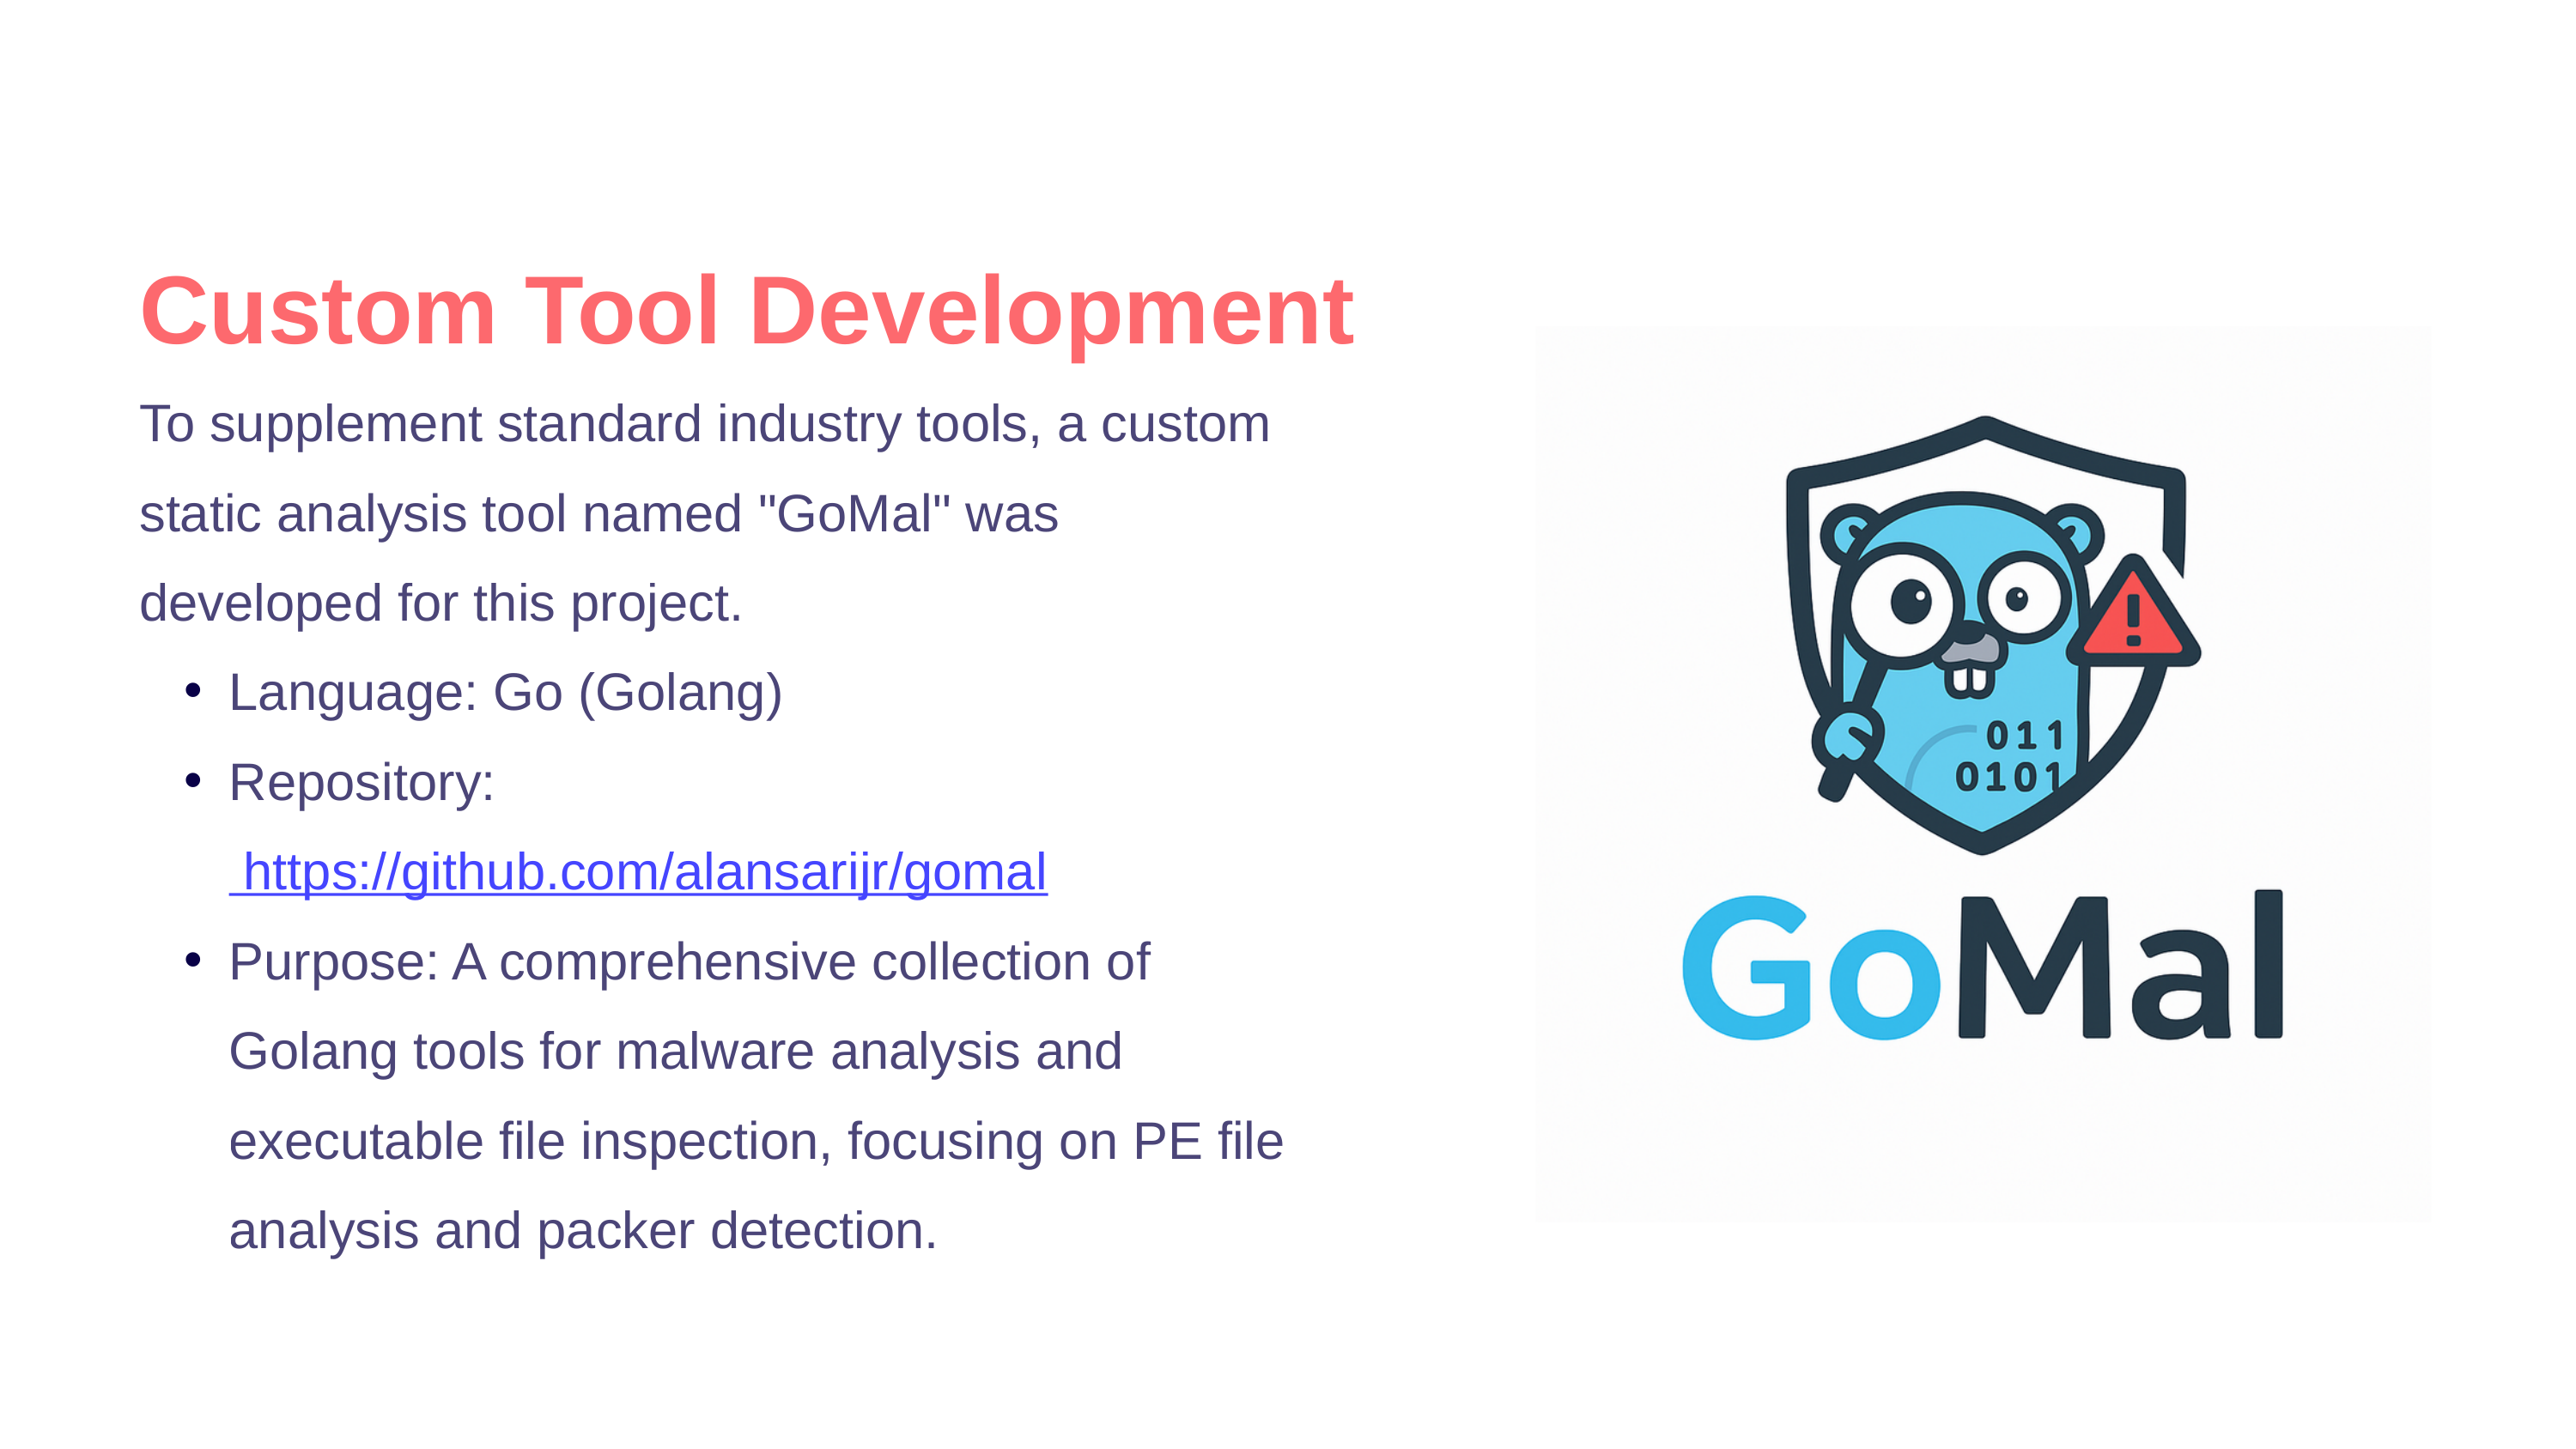

Custom Tool Development

To supplement standard industry tools, a custom static analysis tool named "GoMal" was developed for this project.
Language: Go (Golang)
Repository: https://github.com/alansarijr/gomal
Purpose: A comprehensive collection of Golang tools for malware analysis and executable file inspection, focusing on PE file analysis and packer detection.